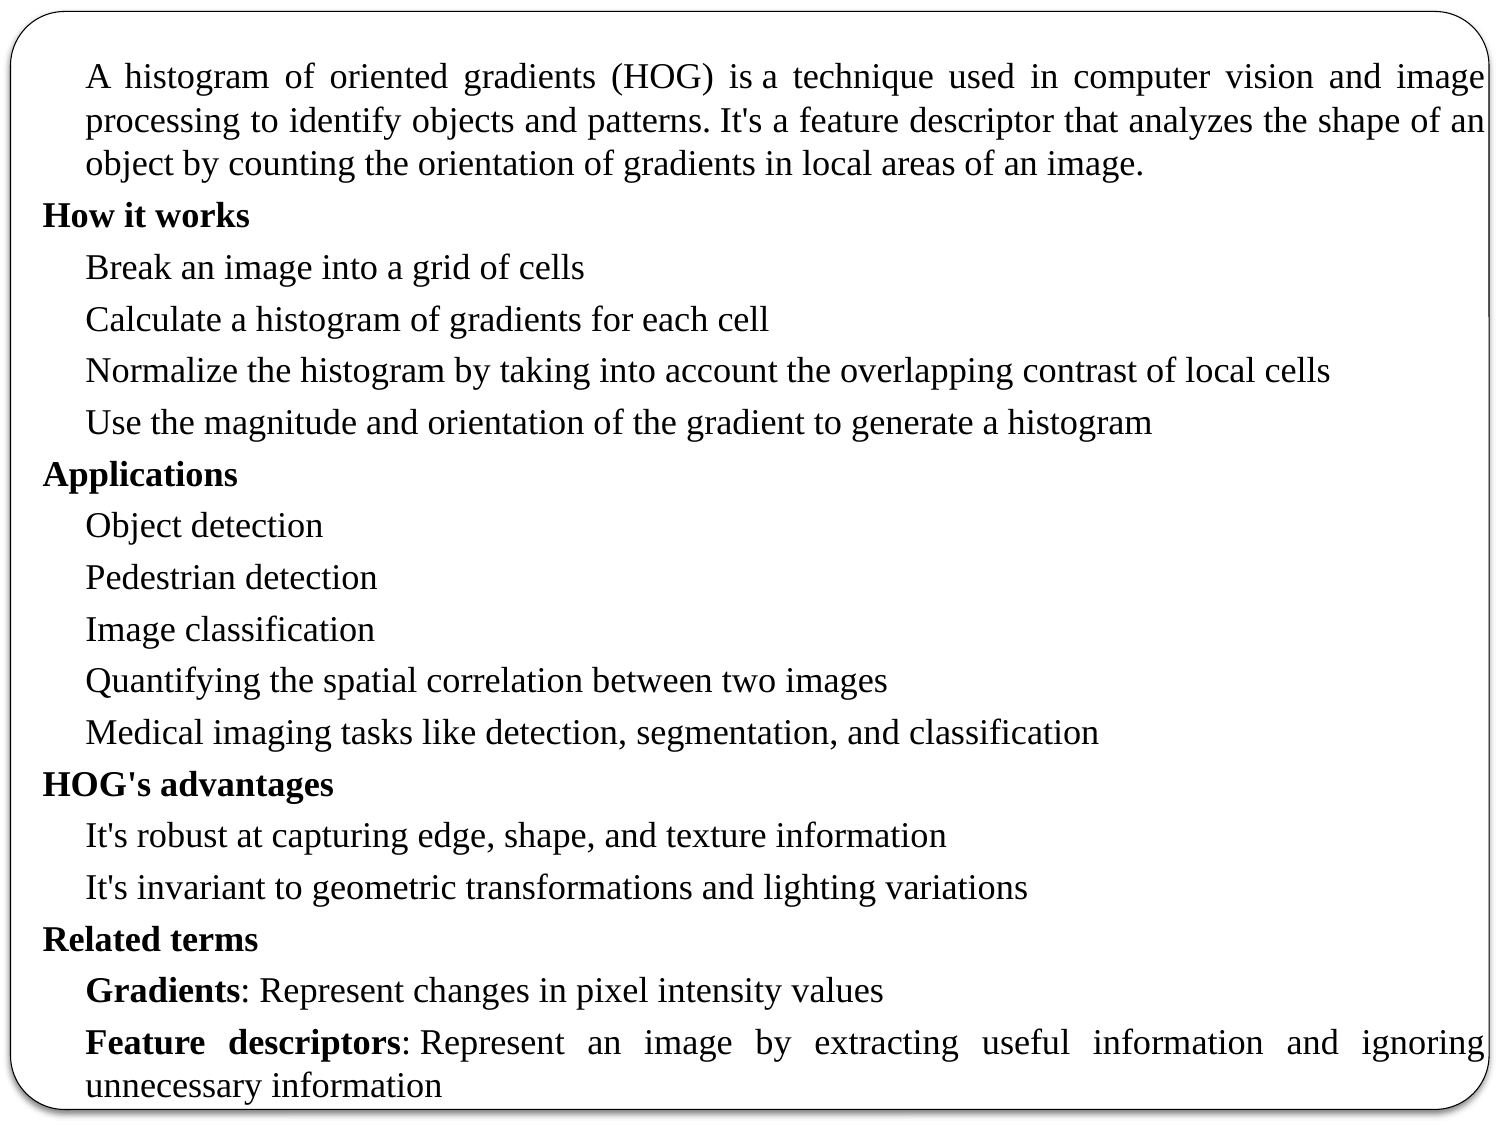

A histogram of oriented gradients (HOG) is a technique used in computer vision and image processing to identify objects and patterns. It's a feature descriptor that analyzes the shape of an object by counting the orientation of gradients in local areas of an image.
How it works
	Break an image into a grid of cells
	Calculate a histogram of gradients for each cell
	Normalize the histogram by taking into account the overlapping contrast of local cells
	Use the magnitude and orientation of the gradient to generate a histogram
Applications
	Object detection
	Pedestrian detection
	Image classification
	Quantifying the spatial correlation between two images
	Medical imaging tasks like detection, segmentation, and classification
HOG's advantages
	It's robust at capturing edge, shape, and texture information
	It's invariant to geometric transformations and lighting variations
Related terms
	Gradients: Represent changes in pixel intensity values
	Feature descriptors: Represent an image by extracting useful information and ignoring unnecessary information

#